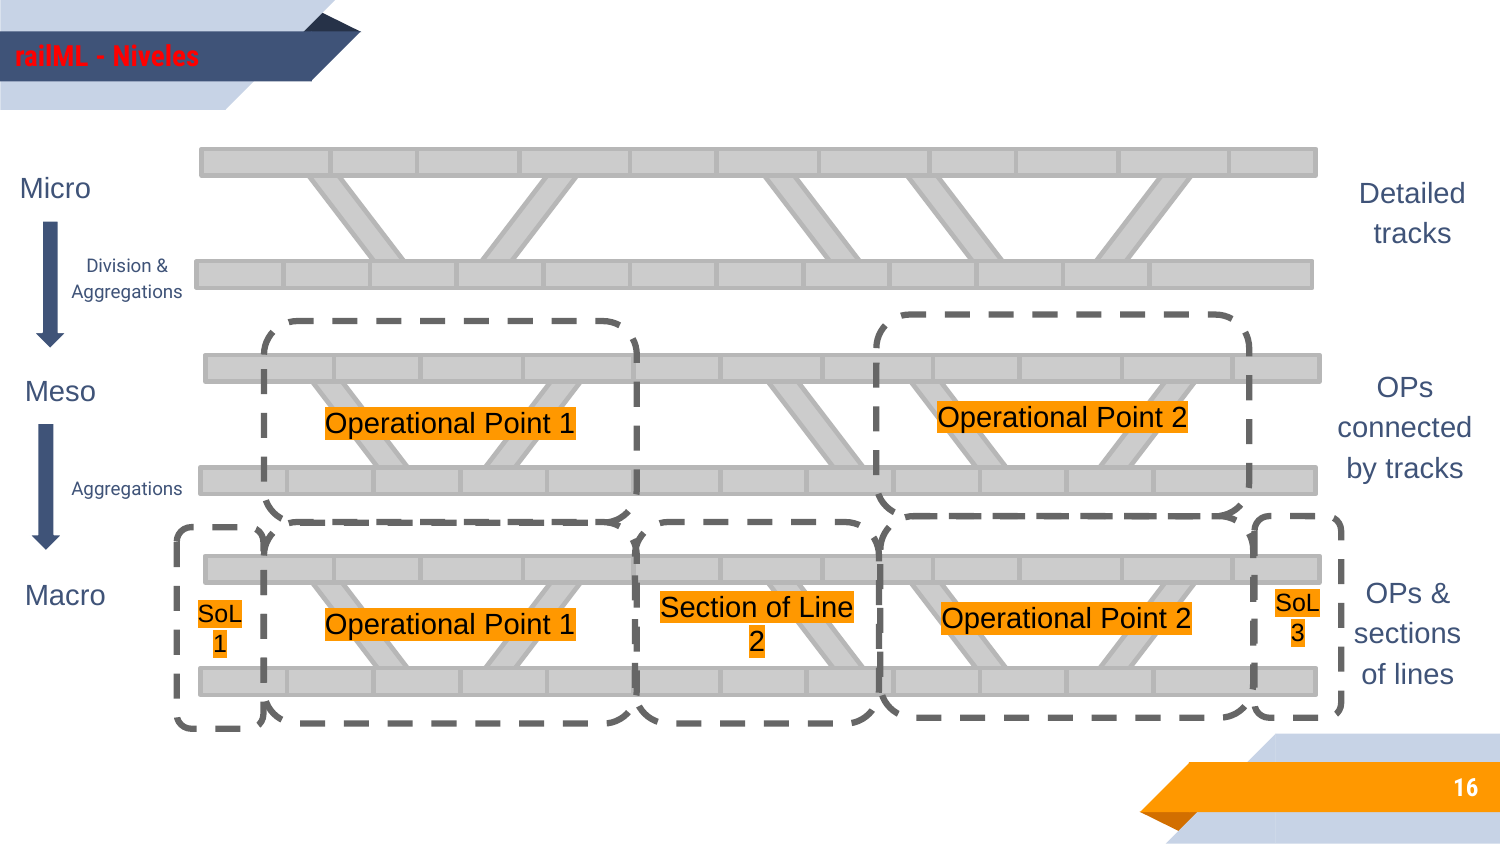

railML - Niveles
Micro

Detailed tracks

Division & Aggregations

Operational Point 2
Operational Point 1
OPs connected by tracks
Meso

Aggregations

Operational Point 2
SoL3
Operational Point 1
Section of Line 2
SoL1
OPs & sections of lines
Macro

16